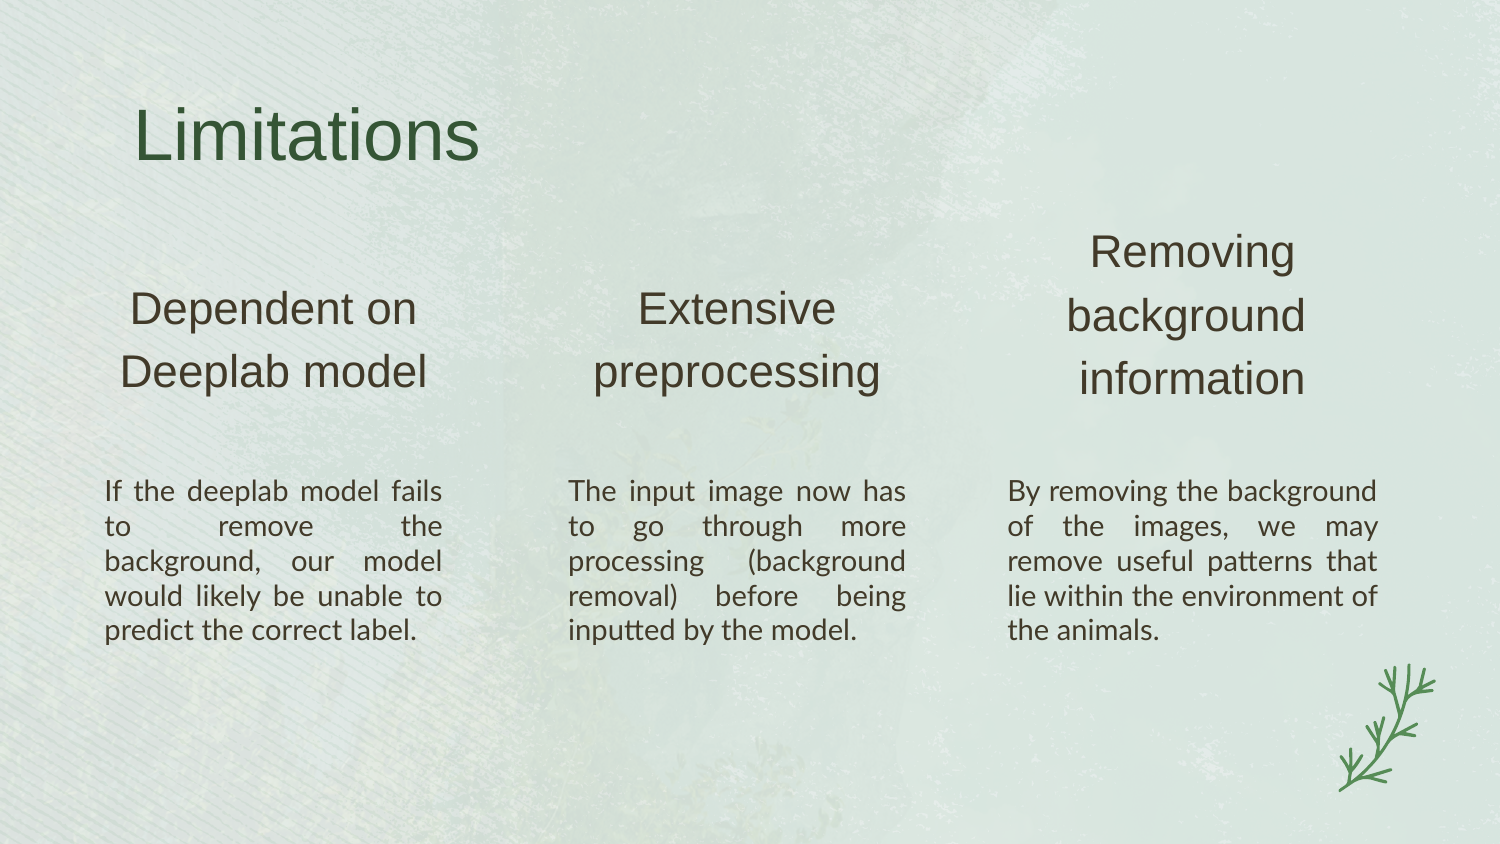

# Limitations
Removing background  information
Dependent on Deeplab model
Extensive preprocessing
The input image now has to go through more processing (background removal) before being inputted by the model.
By removing the background of the images, we may remove useful patterns that lie within the environment of the animals.
If the deeplab model fails to remove the background, our model would likely be unable to predict the correct label.